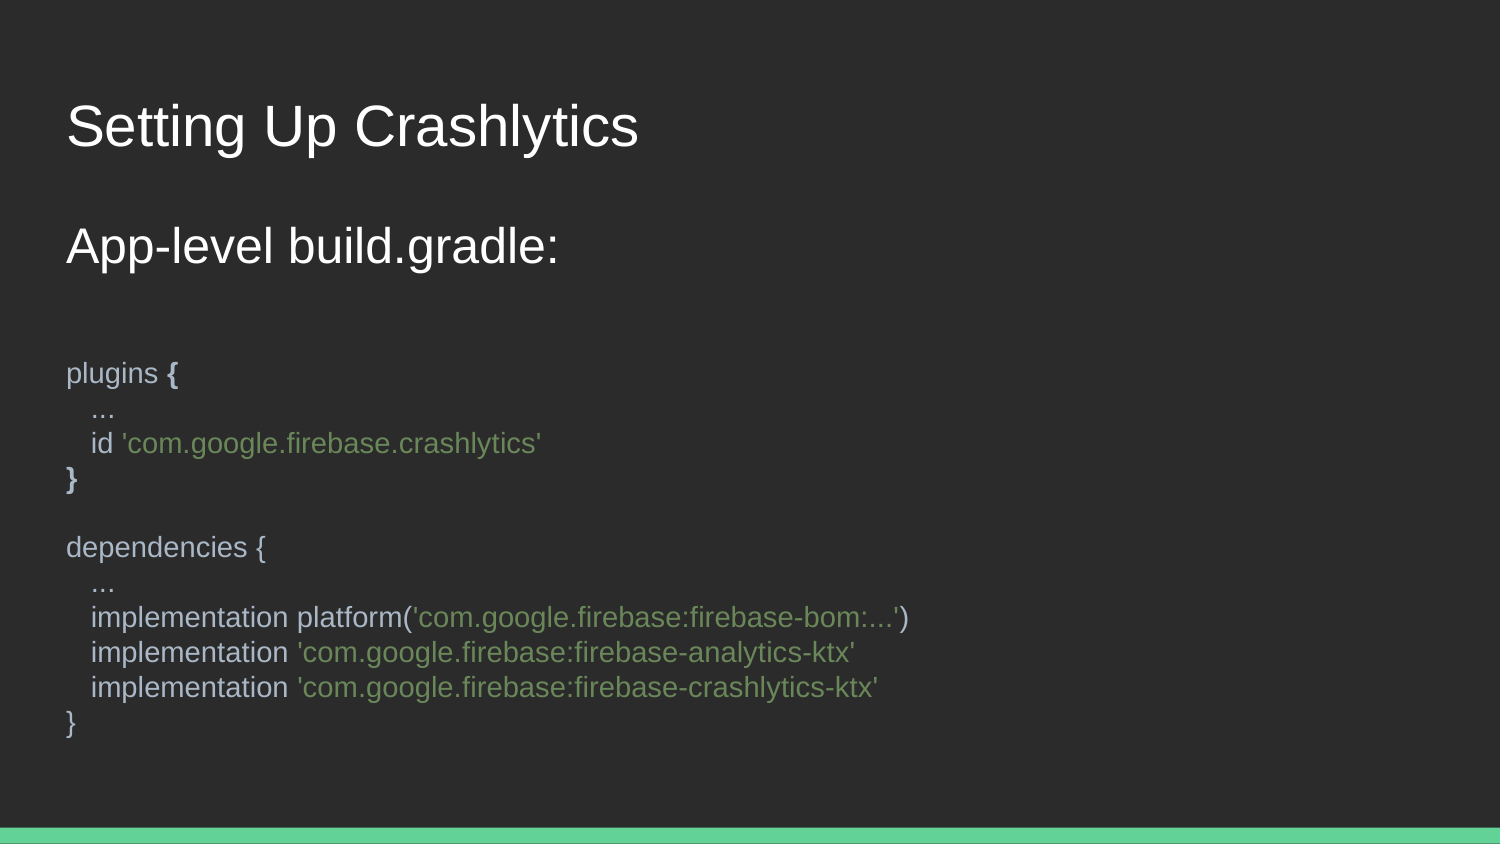

# Setting Up Crashlytics
App-level build.gradle:
plugins {
   ...
   id 'com.google.firebase.crashlytics'
}

dependencies {
   ...
   implementation platform('com.google.firebase:firebase-bom:...')
   implementation 'com.google.firebase:firebase-analytics-ktx'
   implementation 'com.google.firebase:firebase-crashlytics-ktx'
}